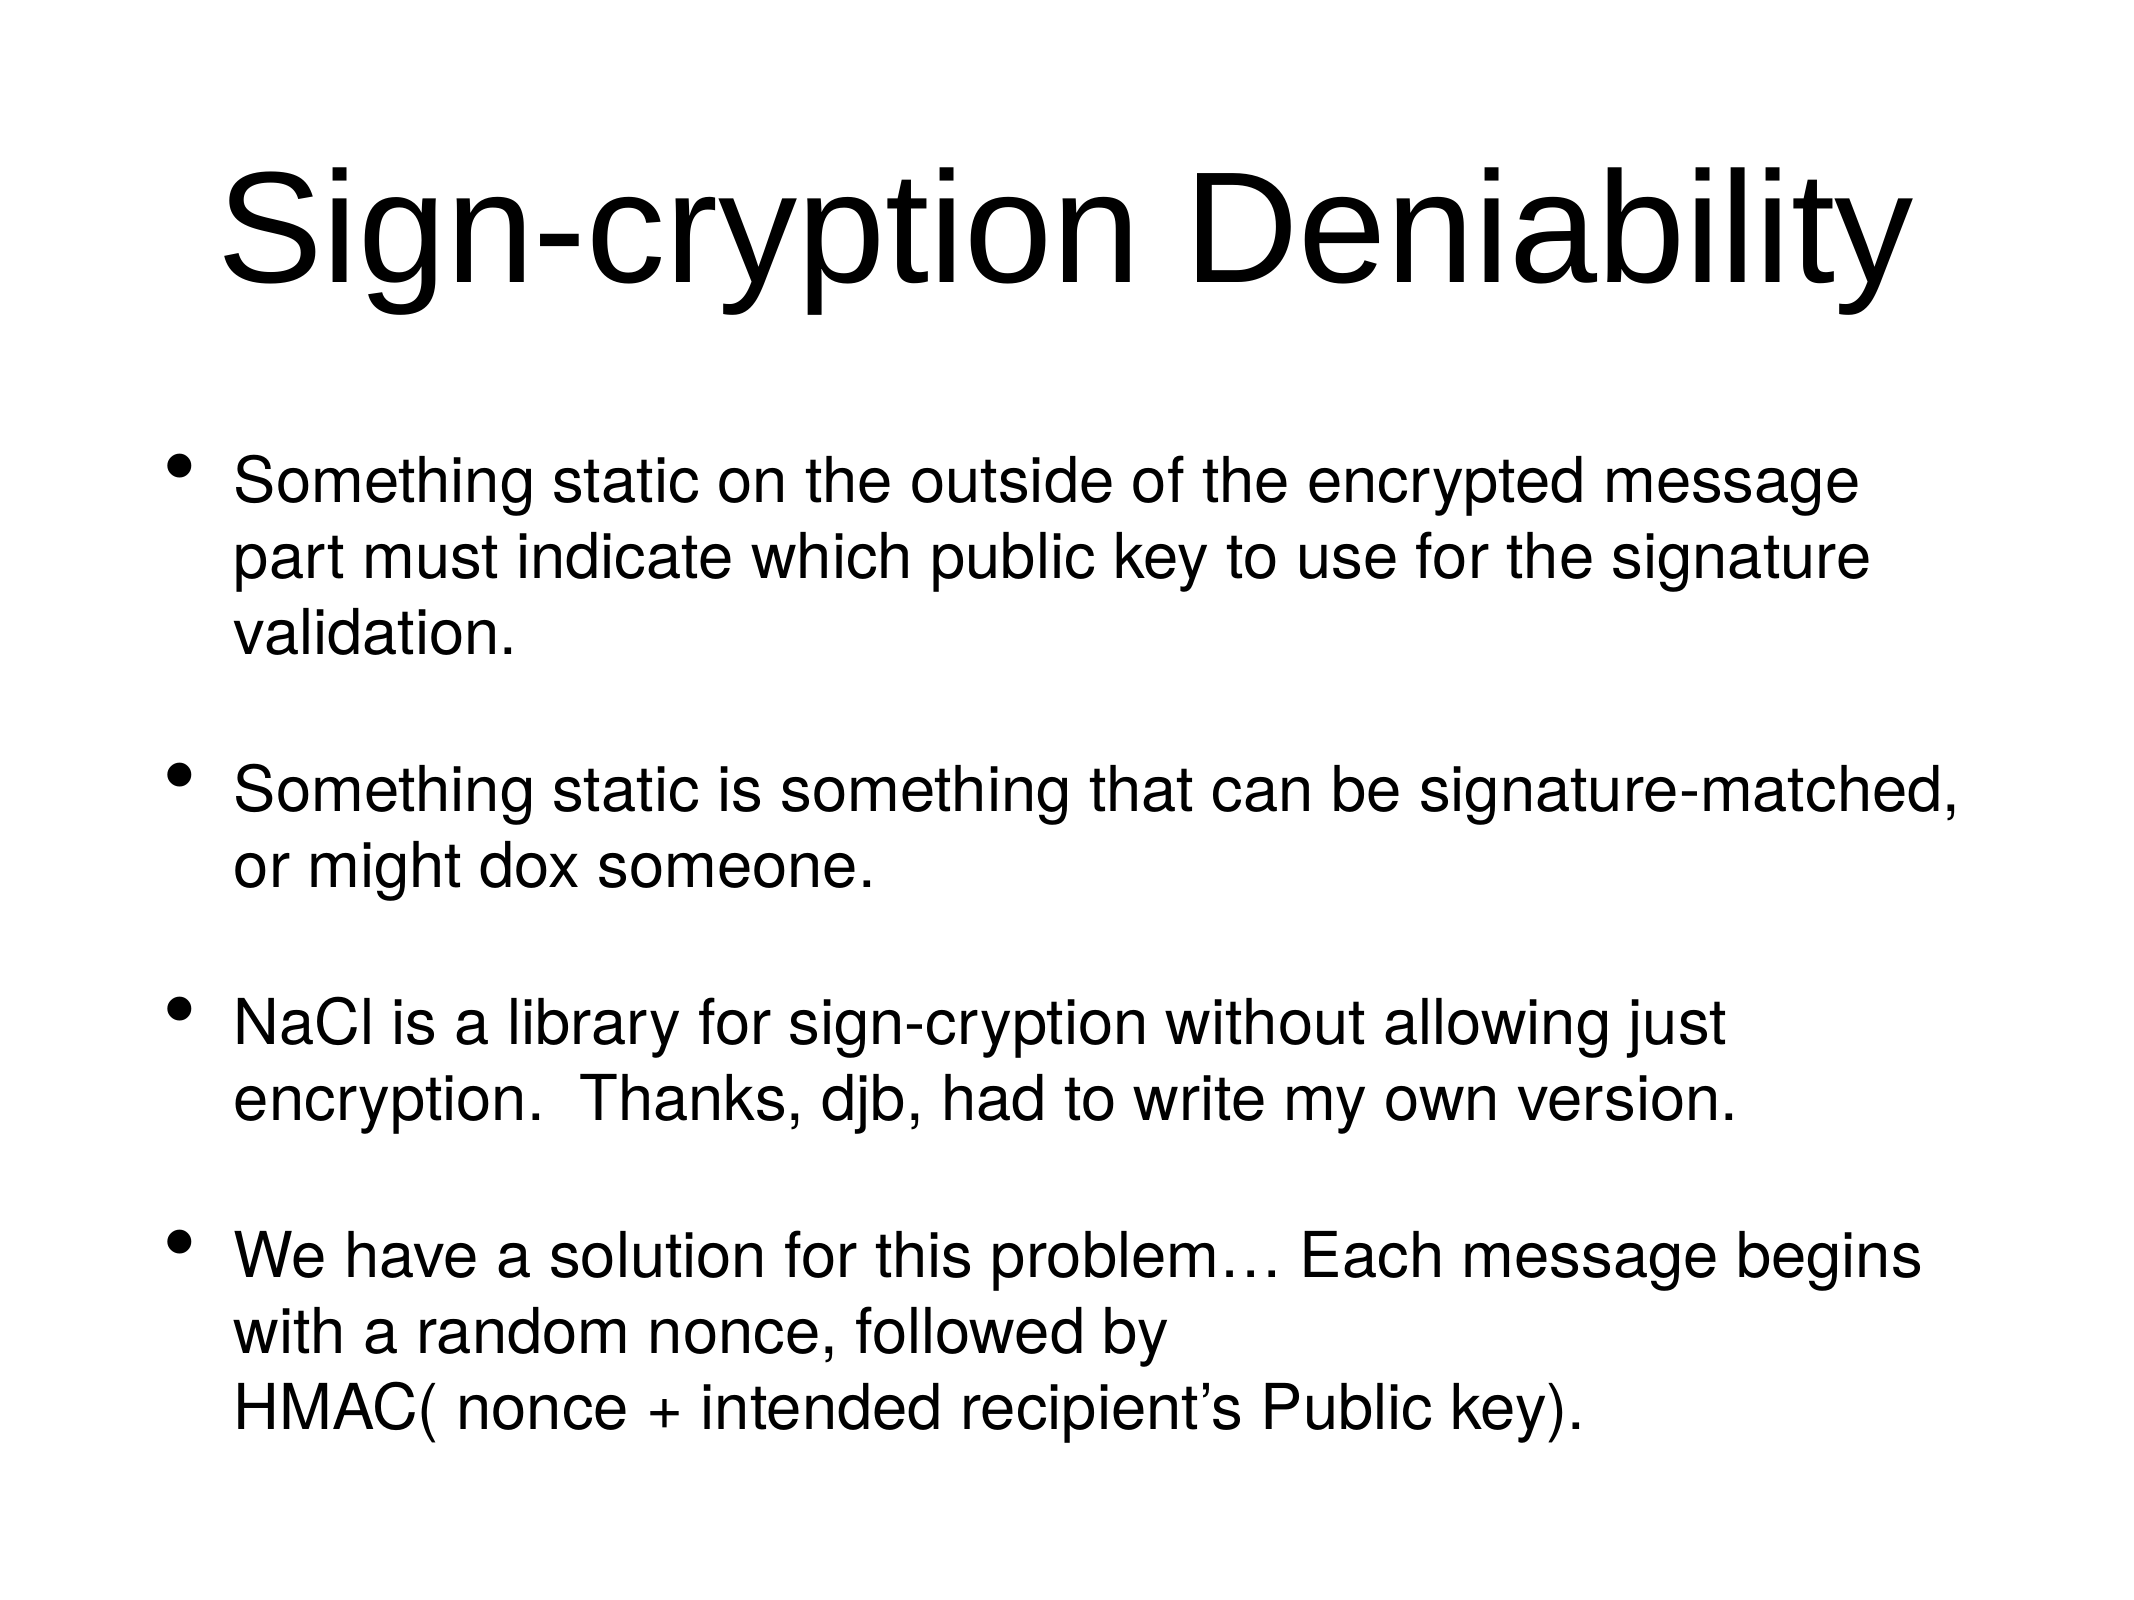

# Sign-cryption Deniability
Something static on the outside of the encrypted message part must indicate which public key to use for the signature validation.
Something static is something that can be signature-matched, or might dox someone.
NaCl is a library for sign-cryption without allowing just encryption.  Thanks, djb, had to write my own version.
We have a solution for this problem… Each message begins with a random nonce, followed by
HMAC( nonce + intended recipient’s Public key).